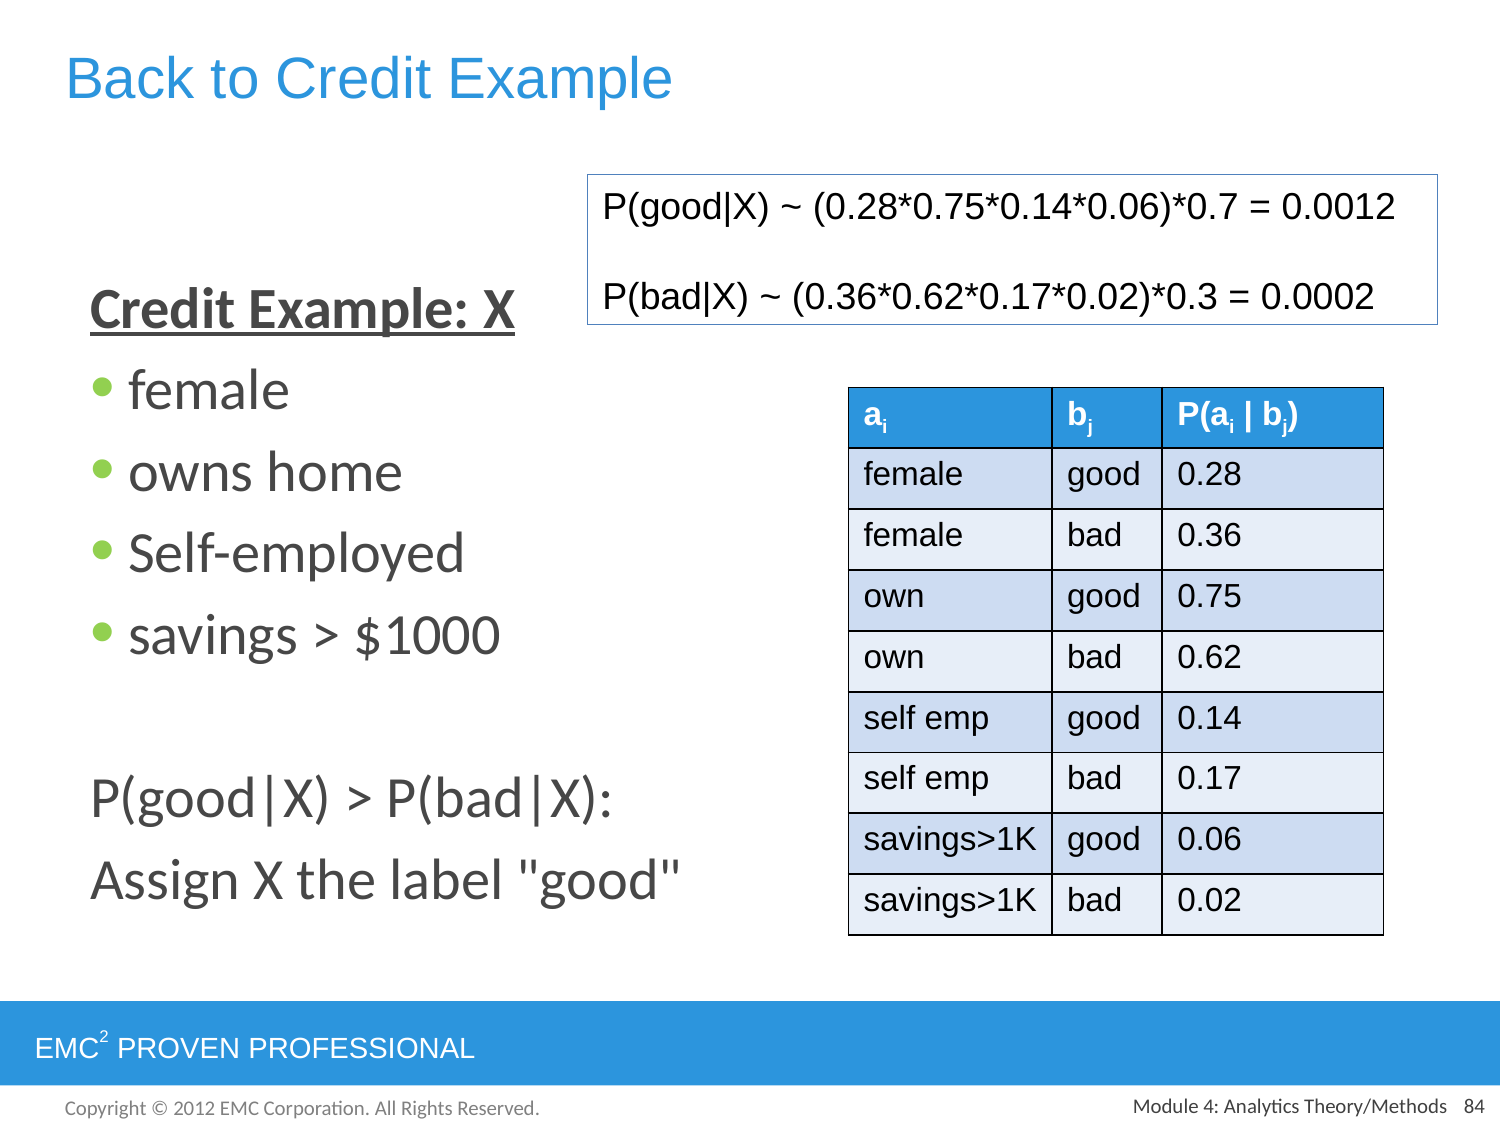

# Back to Credit Example
P(good|X) ~ (0.28*0.75*0.14*0.06)*0.7 = 0.0012

P(bad|X) ~ (0.36*0.62*0.17*0.02)*0.3 = 0.0002
Credit Example: X
female
owns home
Self-employed
savings > $1000

P(good|X) > P(bad|X):
Assign X the label "good"
| ai | bj | P(ai | bj) |
| --- | --- | --- |
| female | good | 0.28 |
| female | bad | 0.36 |
| own | good | 0.75 |
| own | bad | 0.62 |
| self emp | good | 0.14 |
| self emp | bad | 0.17 |
| savings>1K | good | 0.06 |
| savings>1K | bad | 0.02 |
Module 4: Analytics Theory/Methods
84